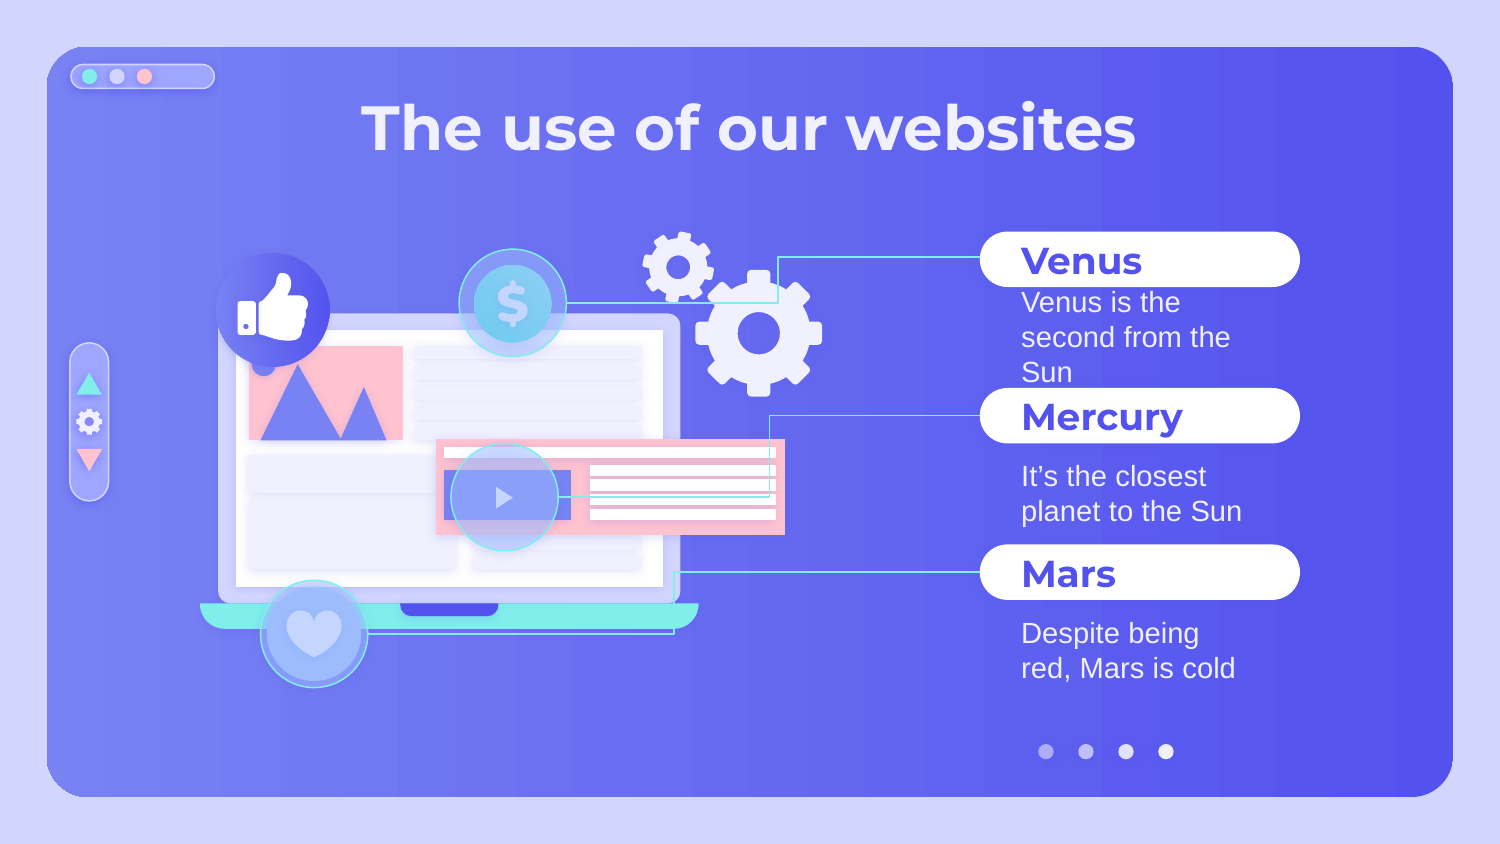

# The use of our websites

Venus

Venus is the second from the Sun

Mercury

It’s the closest planet to the Sun

Mars

Despite being red, Mars is cold